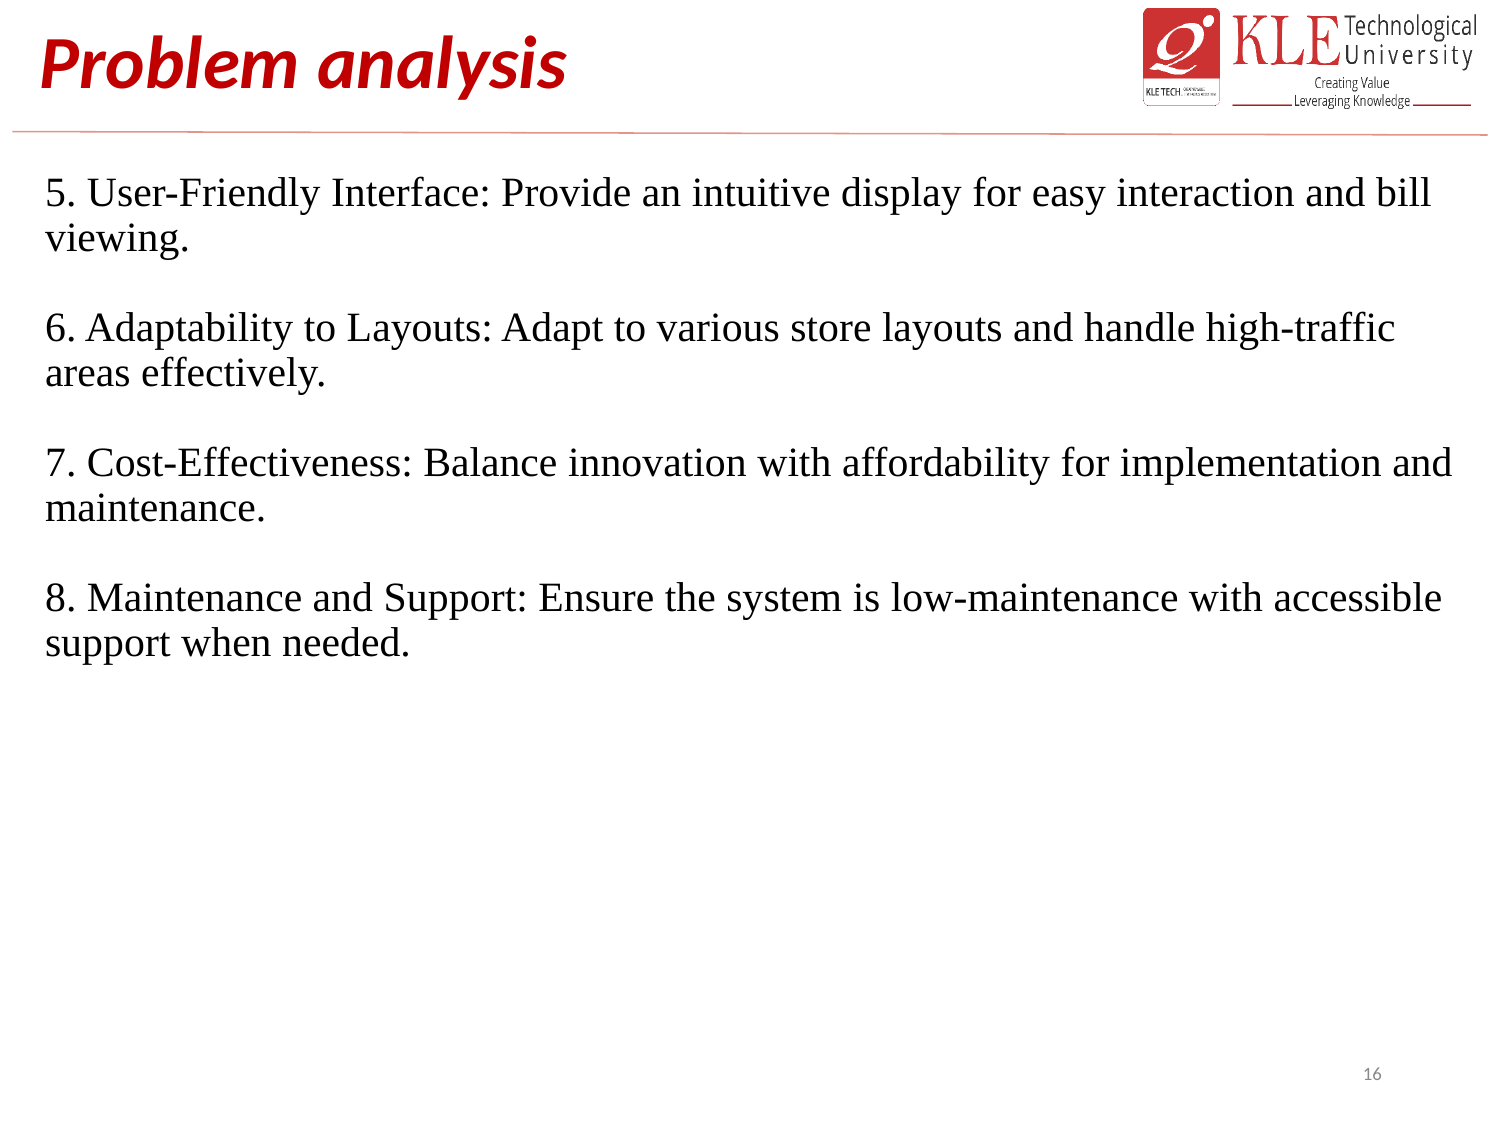

# Problem analysis
5. User-Friendly Interface: Provide an intuitive display for easy interaction and bill viewing.

6. Adaptability to Layouts: Adapt to various store layouts and handle high-traffic areas effectively.

7. Cost-Effectiveness: Balance innovation with affordability for implementation and maintenance.

8. Maintenance and Support: Ensure the system is low-maintenance with accessible support when needed.

16